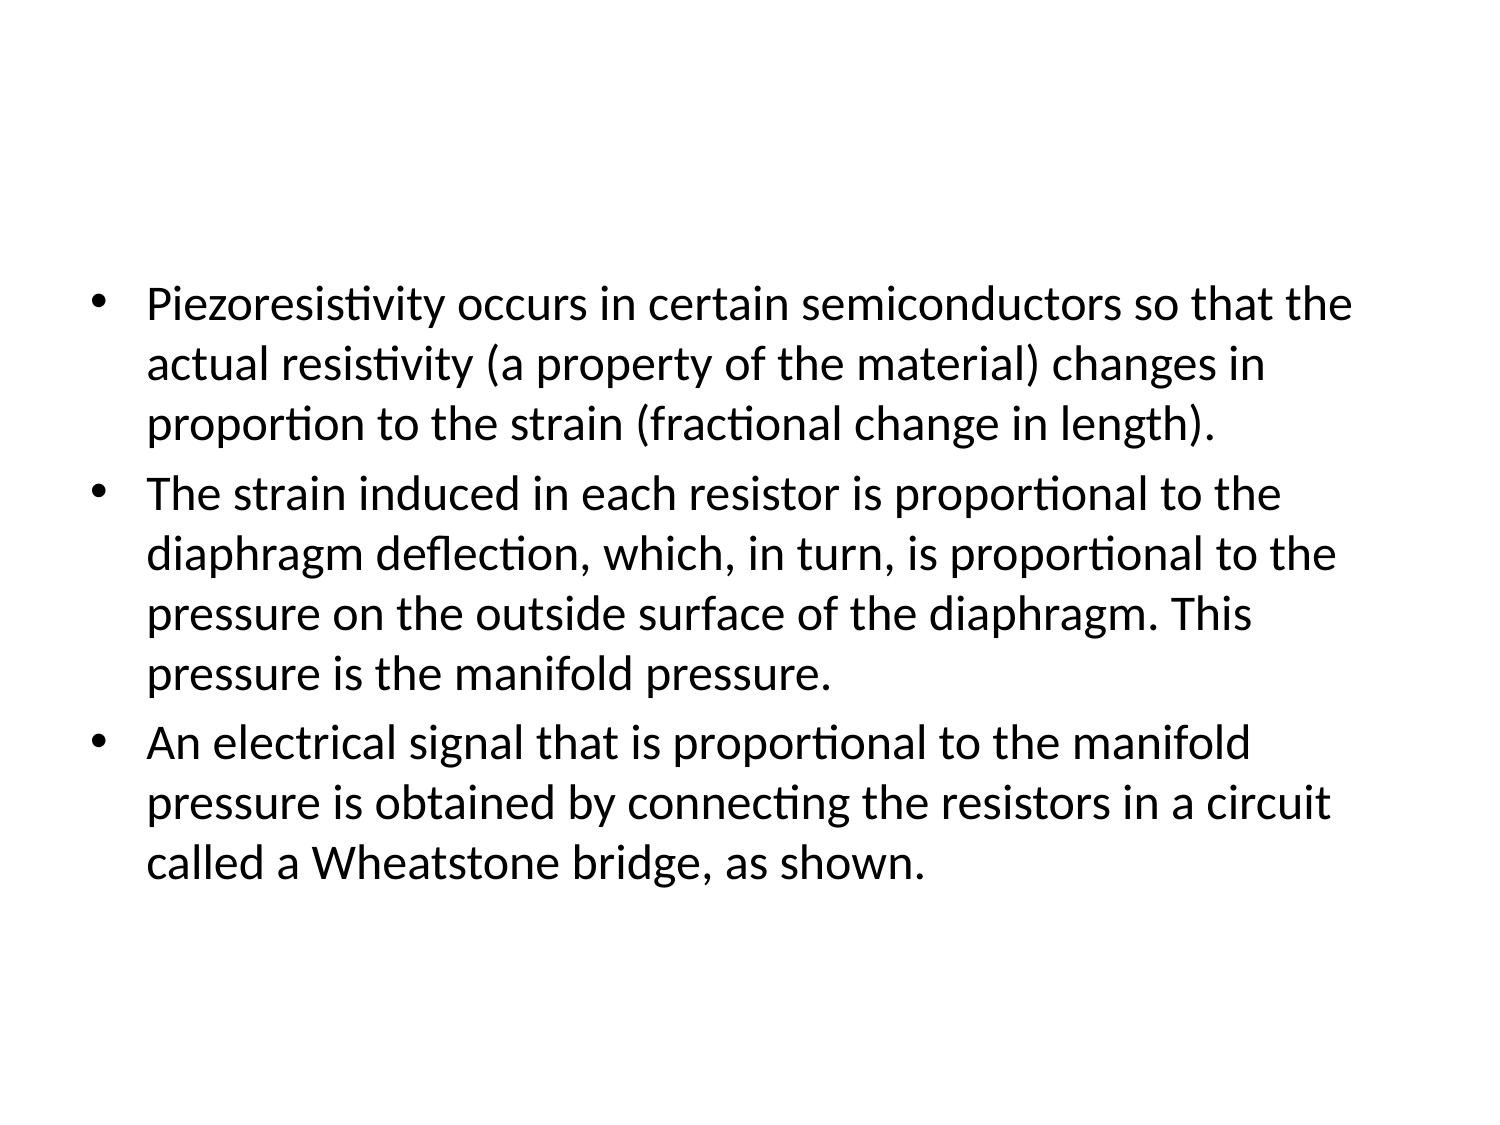

#
Piezoresistivity occurs in certain semiconductors so that the actual resistivity (a property of the material) changes in proportion to the strain (fractional change in length).
The strain induced in each resistor is proportional to the diaphragm deflection, which, in turn, is proportional to the pressure on the outside surface of the diaphragm. This pressure is the manifold pressure.
An electrical signal that is proportional to the manifold pressure is obtained by connecting the resistors in a circuit called a Wheatstone bridge, as shown.